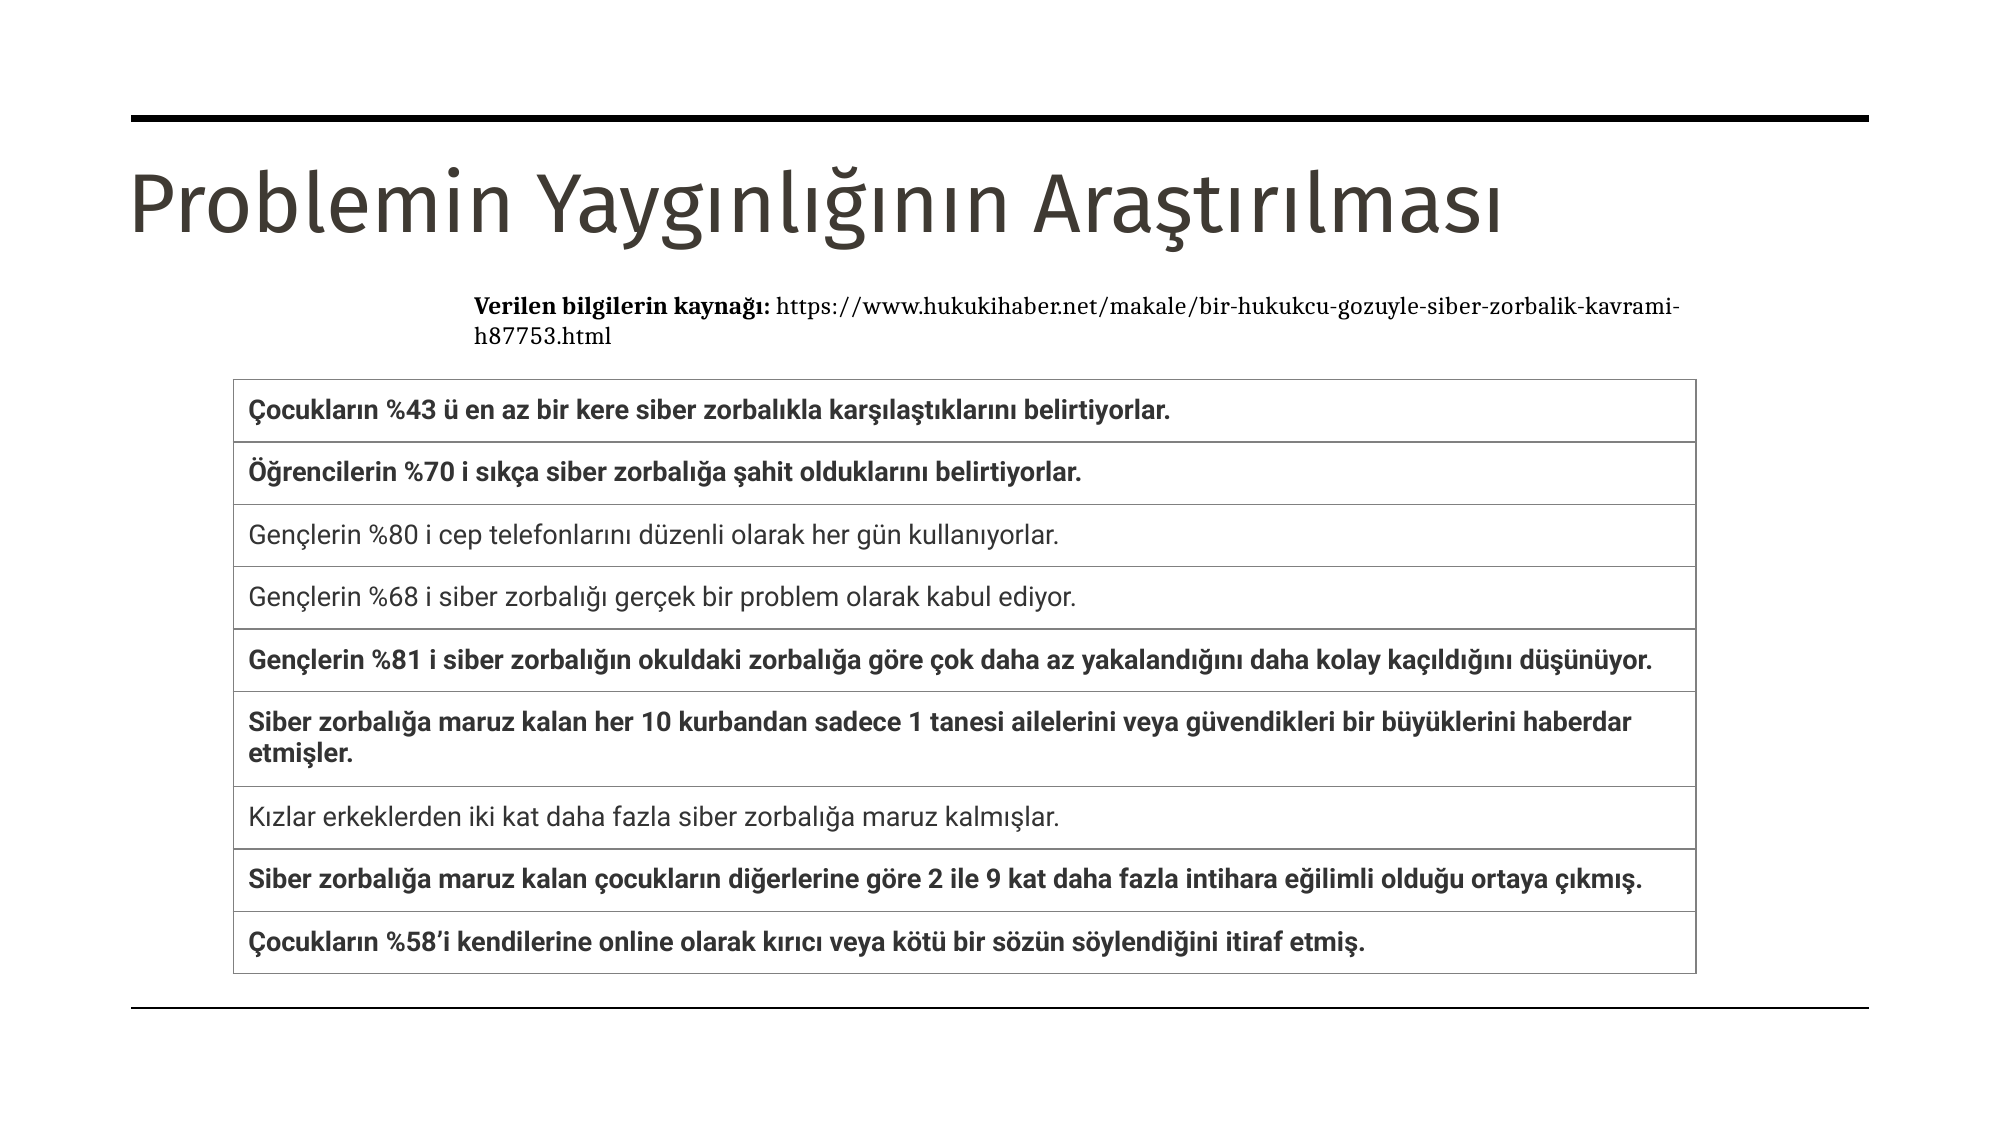

# Problemin Yaygınlığının Araştırılması
Verilen bilgilerin kaynağı: https://www.hukukihaber.net/makale/bir-hukukcu-gozuyle-siber-zorbalik-kavrami-h87753.html
| Çocukların %43 ü en az bir kere siber zorbalıkla karşılaştıklarını belirtiyorlar. |
| --- |
| Öğrencilerin %70 i sıkça siber zorbalığa şahit olduklarını belirtiyorlar. |
| Gençlerin %80 i cep telefonlarını düzenli olarak her gün kullanıyorlar. |
| Gençlerin %68 i siber zorbalığı gerçek bir problem olarak kabul ediyor. |
| Gençlerin %81 i siber zorbalığın okuldaki zorbalığa göre çok daha az yakalandığını daha kolay kaçıldığını düşünüyor. |
| Siber zorbalığa maruz kalan her 10 kurbandan sadece 1 tanesi ailelerini veya güvendikleri bir büyüklerini haberdar etmişler. |
| Kızlar erkeklerden iki kat daha fazla siber zorbalığa maruz kalmışlar. |
| Siber zorbalığa maruz kalan çocukların diğerlerine göre 2 ile 9 kat daha fazla intihara eğilimli olduğu ortaya çıkmış. |
| Çocukların %58’i kendilerine online olarak kırıcı veya kötü bir sözün söylendiğini itiraf etmiş. |